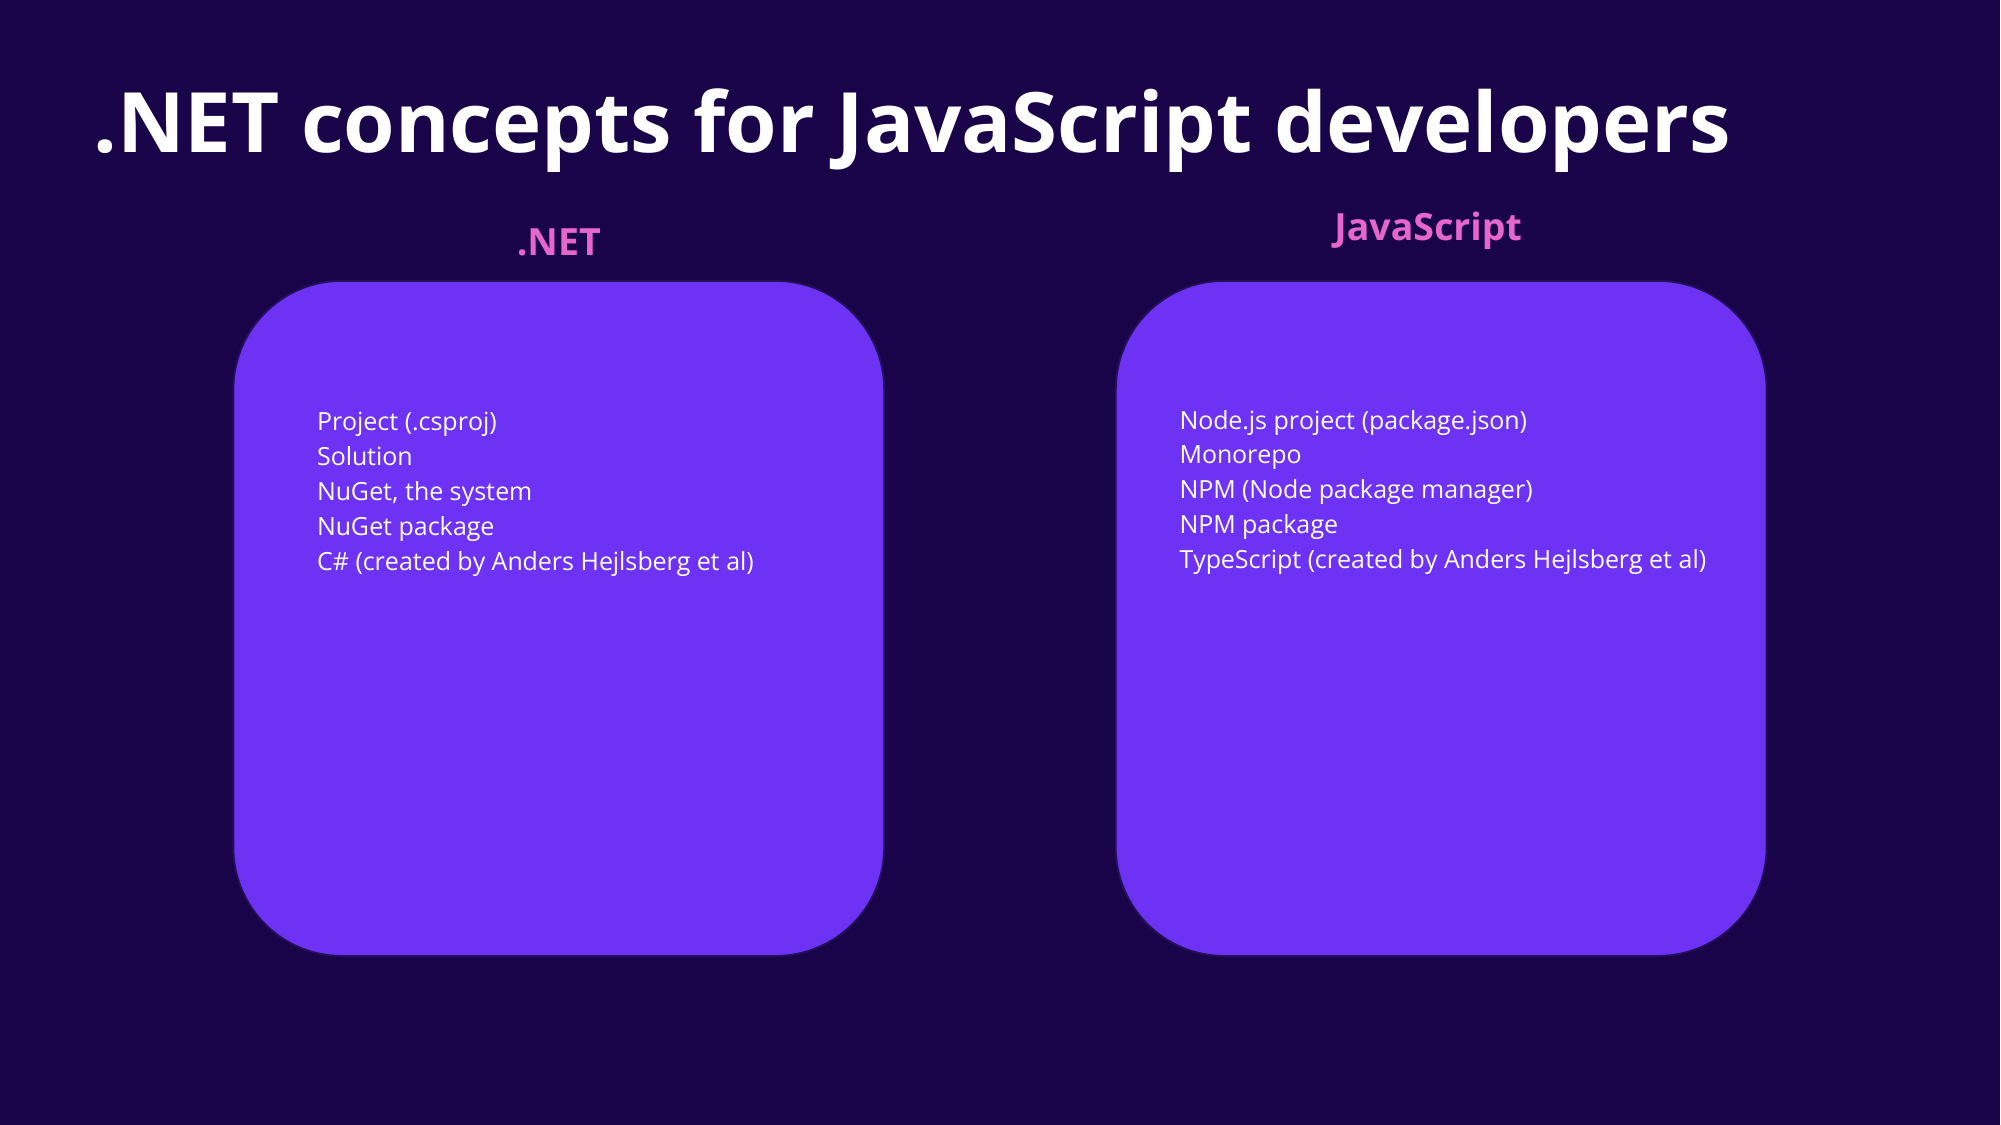

# .NET concepts for JavaScript developers
JavaScript
.NET

Node.js project (package.json)
Monorepo
NPM (Node package manager)
NPM package
TypeScript (created by Anders Hejlsberg et al)
Project (.csproj)
Solution
NuGet, the system
NuGet package
C# (created by Anders Hejlsberg et al)